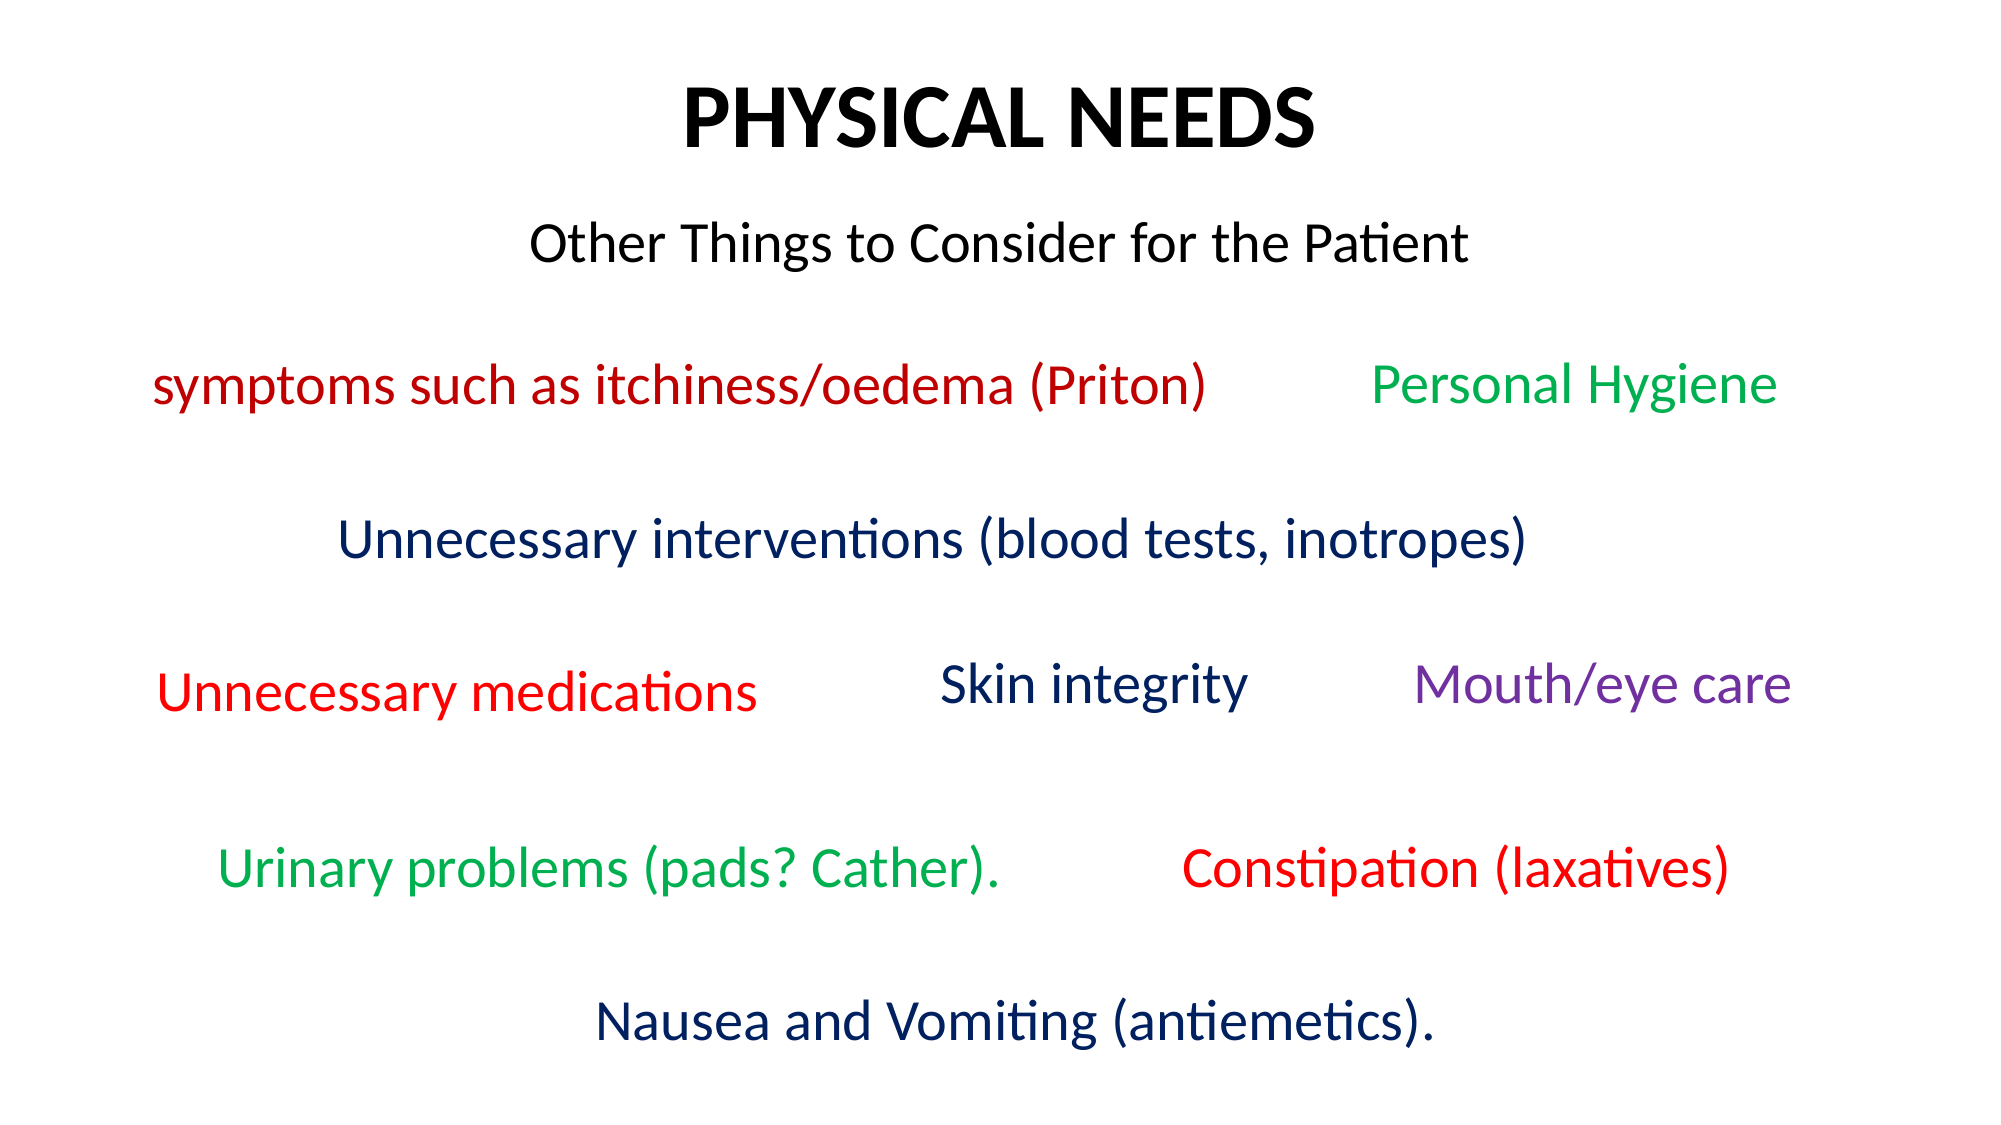

# PHYSICAL NEEDS
Other Things to Consider for the Patient
symptoms such as itchiness/oedema (Priton)
Personal Hygiene
Unnecessary interventions (blood tests, inotropes)
Skin integrity
Mouth/eye care
Unnecessary medications
Urinary problems (pads? Cather).
Constipation (laxatives)
Nausea and Vomiting (antiemetics).